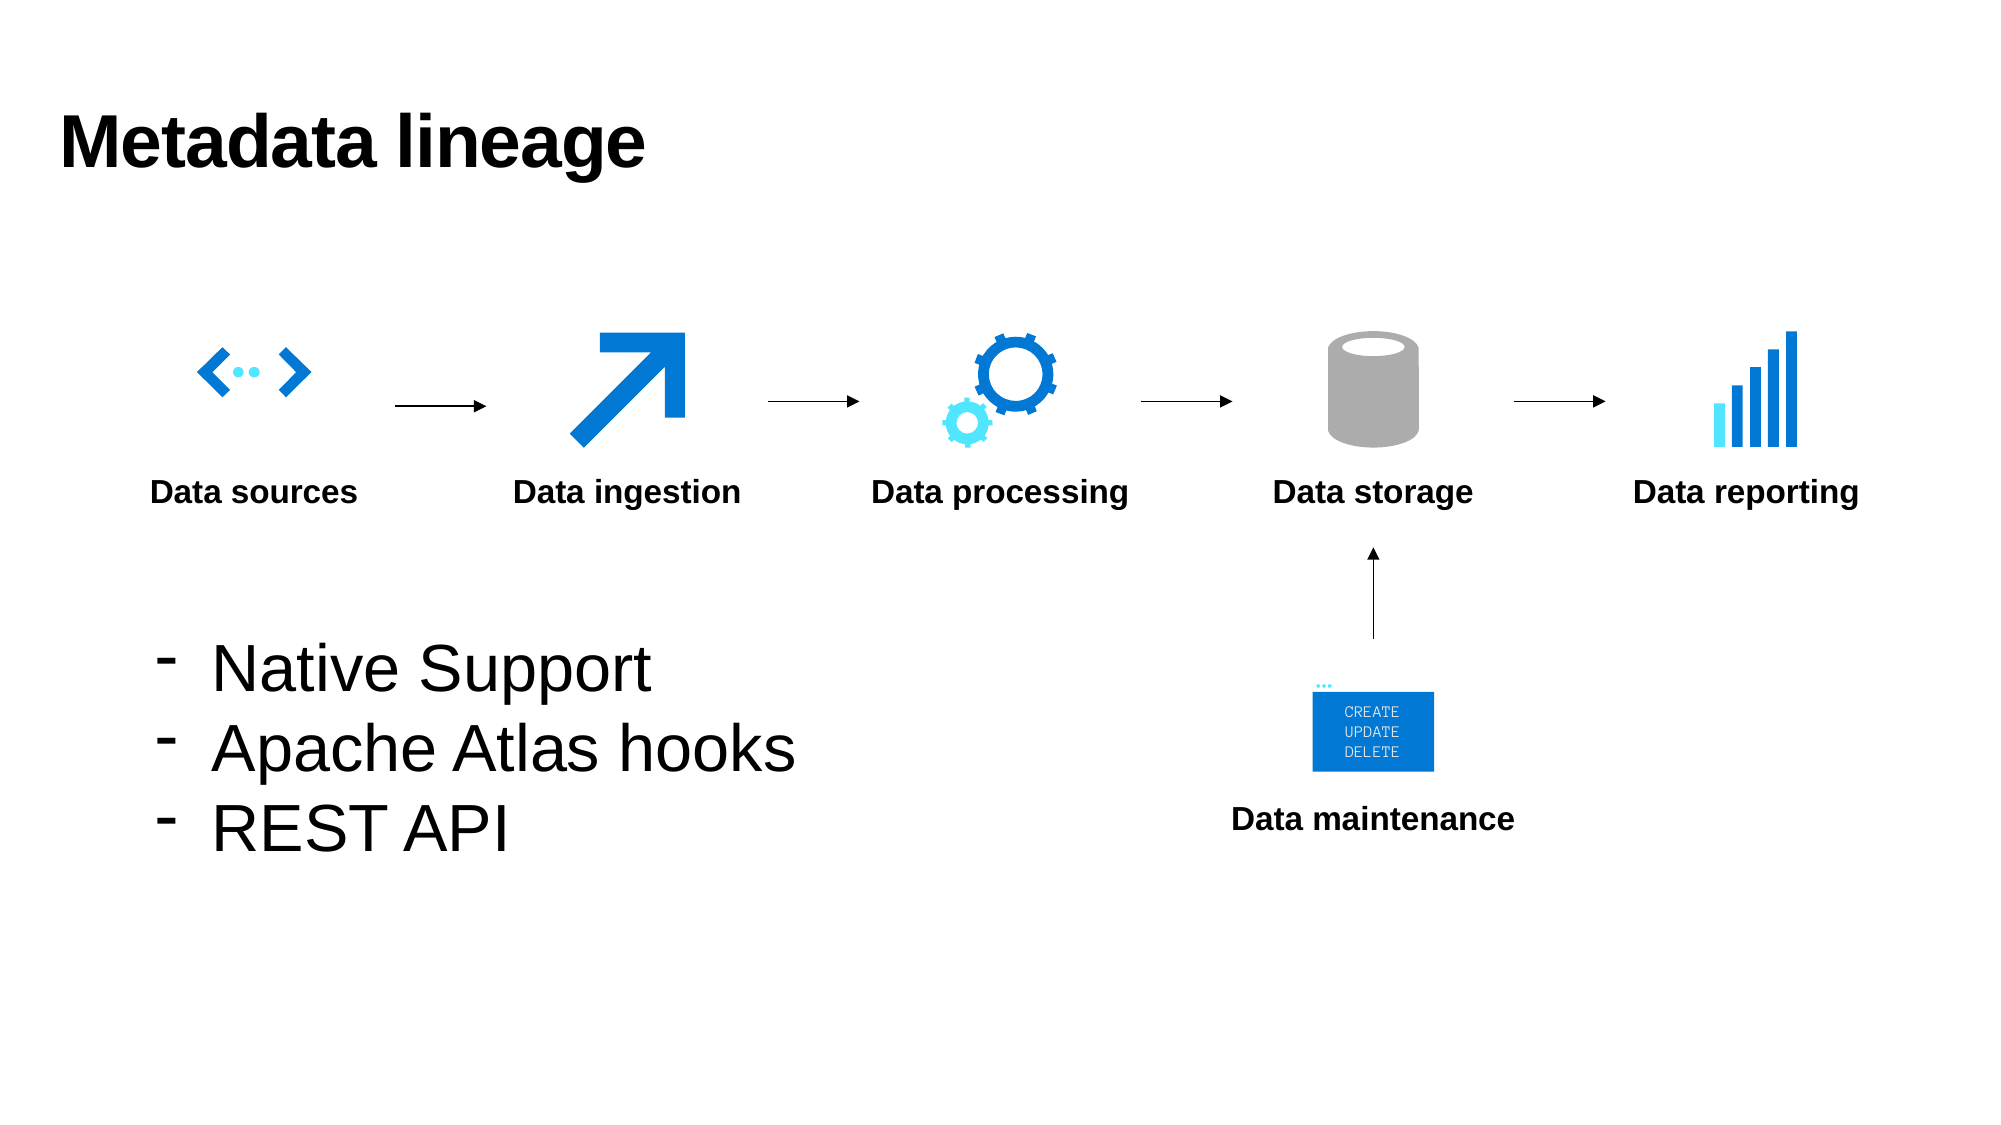

Metadata lineage

Data sources
Data ingestion
Data processing
Data storage
Data reporting
Native Support
Apache Atlas hooks
REST API

CREATE
UPDATE
DELETE
Data maintenance